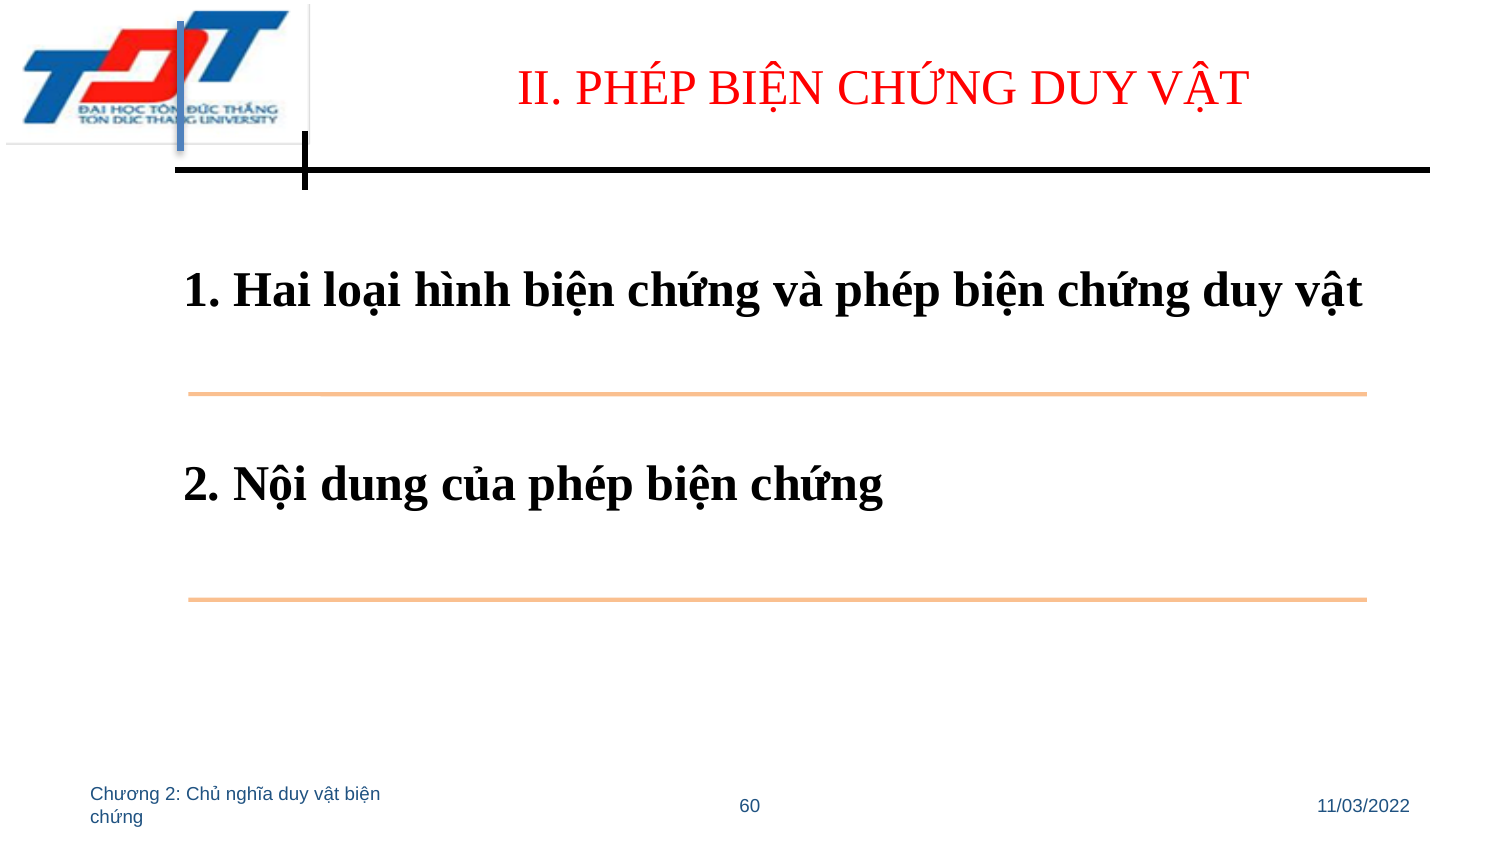

# II. PHÉP BIỆN CHỨNG DUY VẬT
1. Hai loại hình biện chứng và phép biện chứng duy vật

2. Nội dung của phép biện chứng

Chương 2: Chủ nghĩa duy vật biện chứng
60
11/03/2022